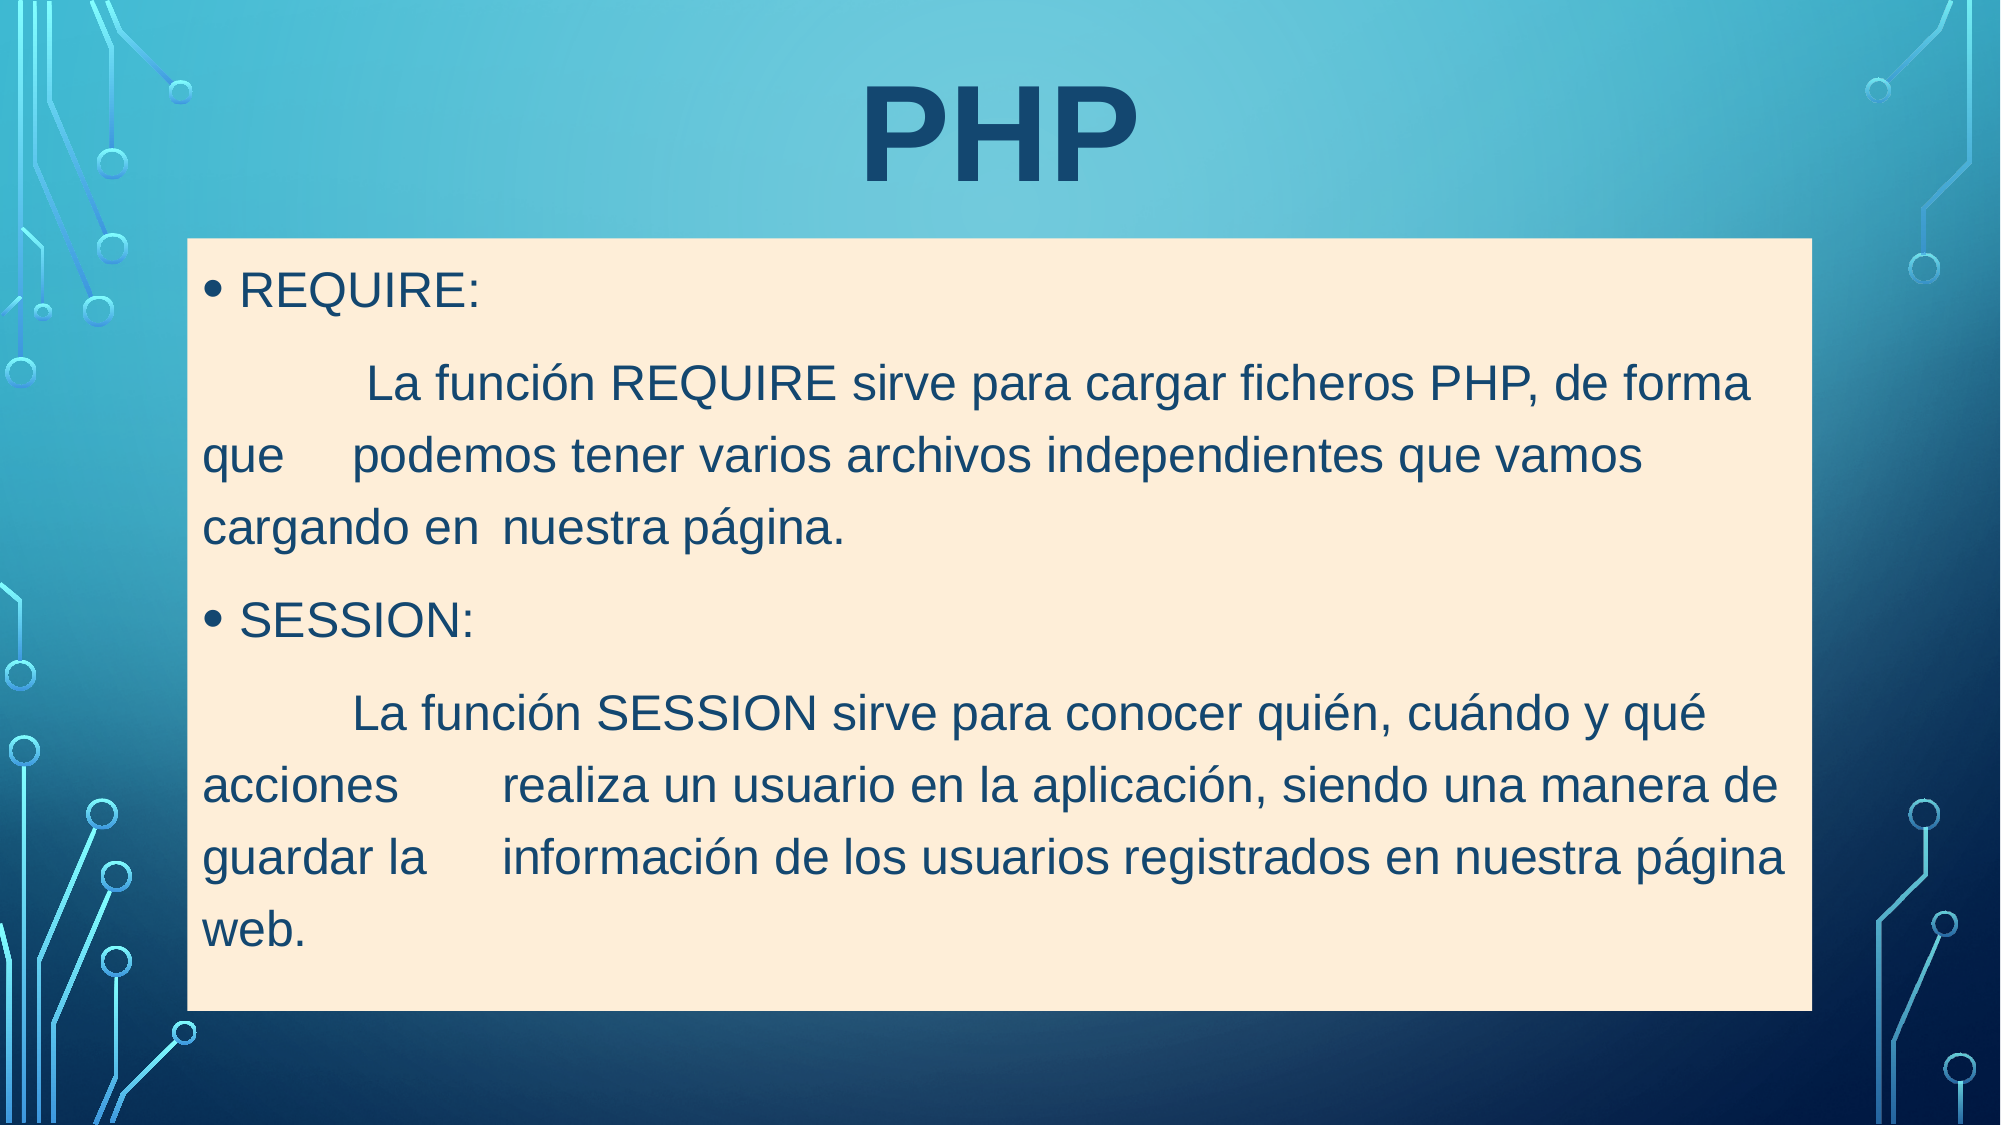

# PHP
REQUIRE:
	 La función REQUIRE sirve para cargar ficheros PHP, de forma que 	podemos tener varios archivos independientes que vamos cargando en 	nuestra página.
SESSION:
	La función SESSION sirve para conocer quién, cuándo y qué acciones 	realiza un usuario en la aplicación, siendo una manera de guardar la 	información de los usuarios registrados en nuestra página web.